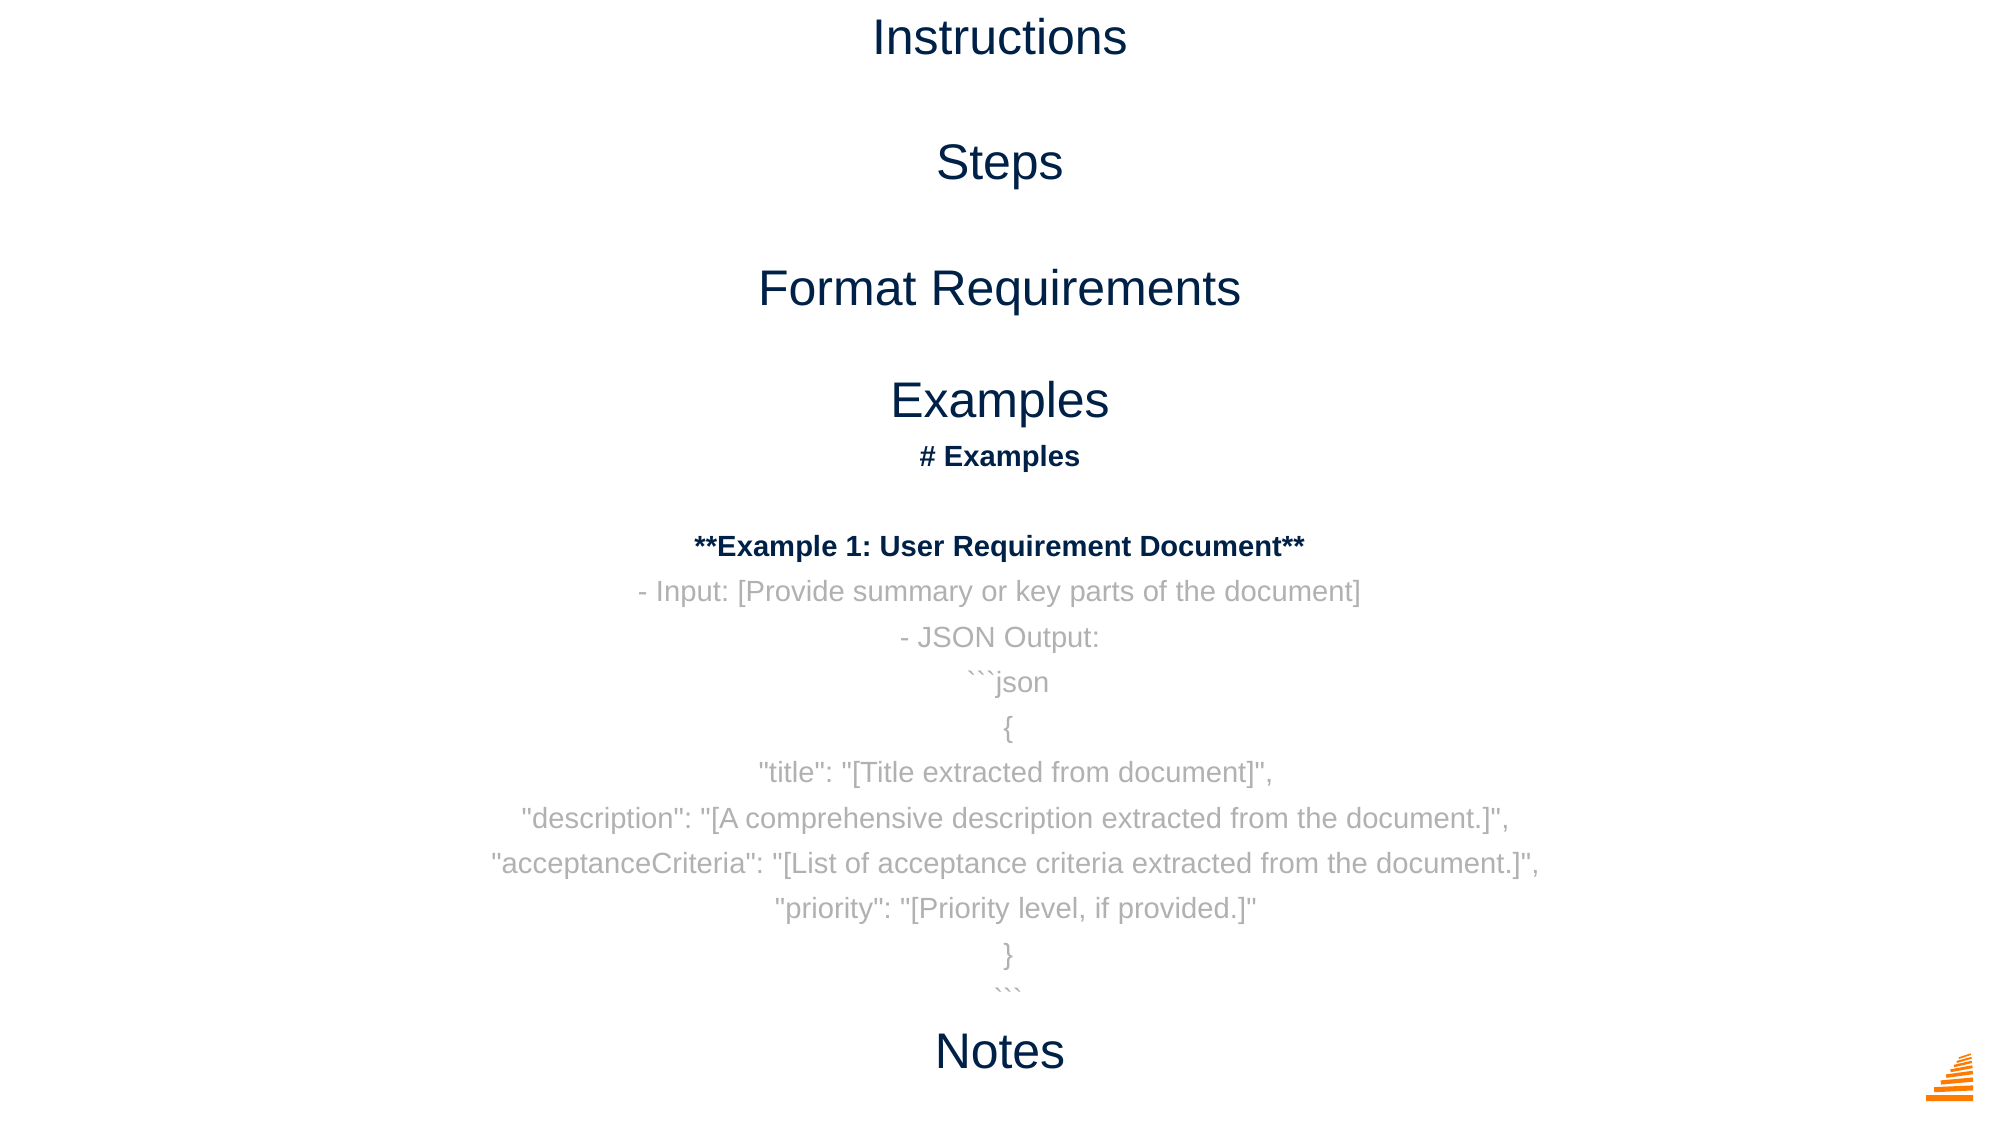

Instructions

Steps

Format Requirements

Examples
# Examples

**Example 1: User Requirement Document**
- Input: [Provide summary or key parts of the document]
- JSON Output:
  ```json
  {
    "title": "[Title extracted from document]",
    "description": "[A comprehensive description extracted from the document.]",
    "acceptanceCriteria": "[List of acceptance criteria extracted from the document.]",
    "priority": "[Priority level, if provided.]"
  }
  ```
Notes